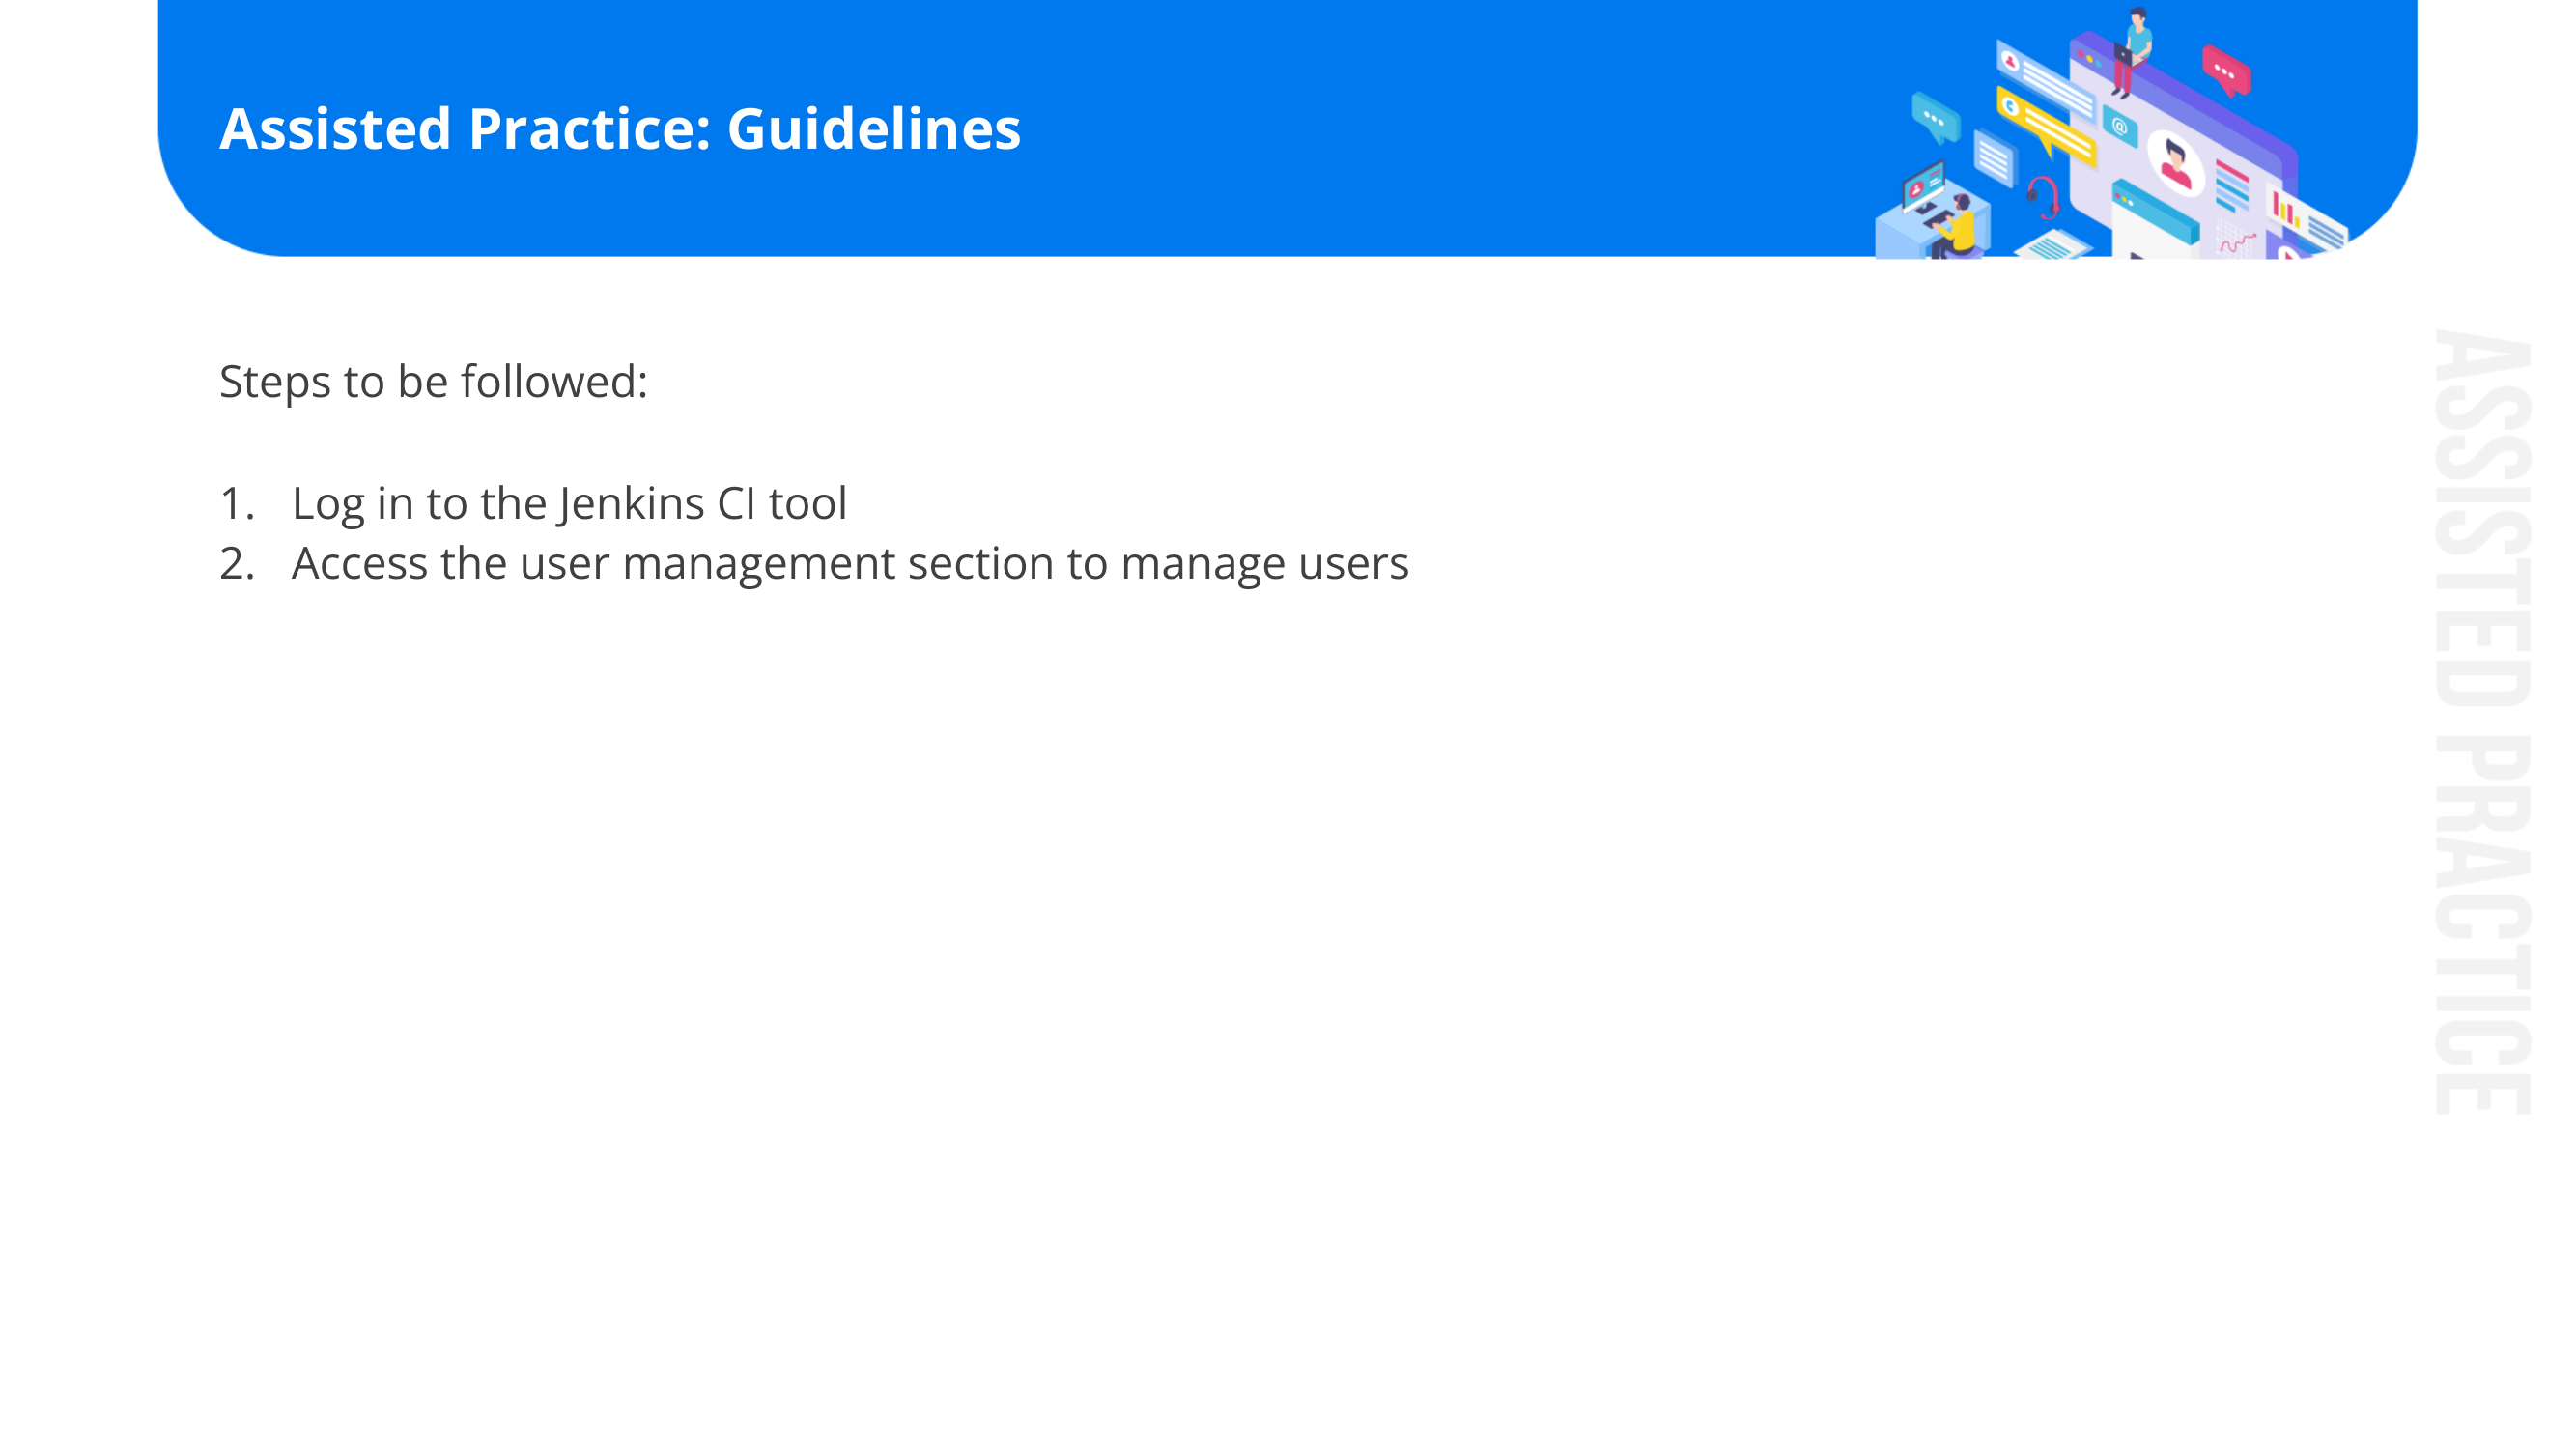

Assisted Practice: Guidelines
Steps to be followed:

Log in to the Jenkins CI tool
Access the user management section to manage users